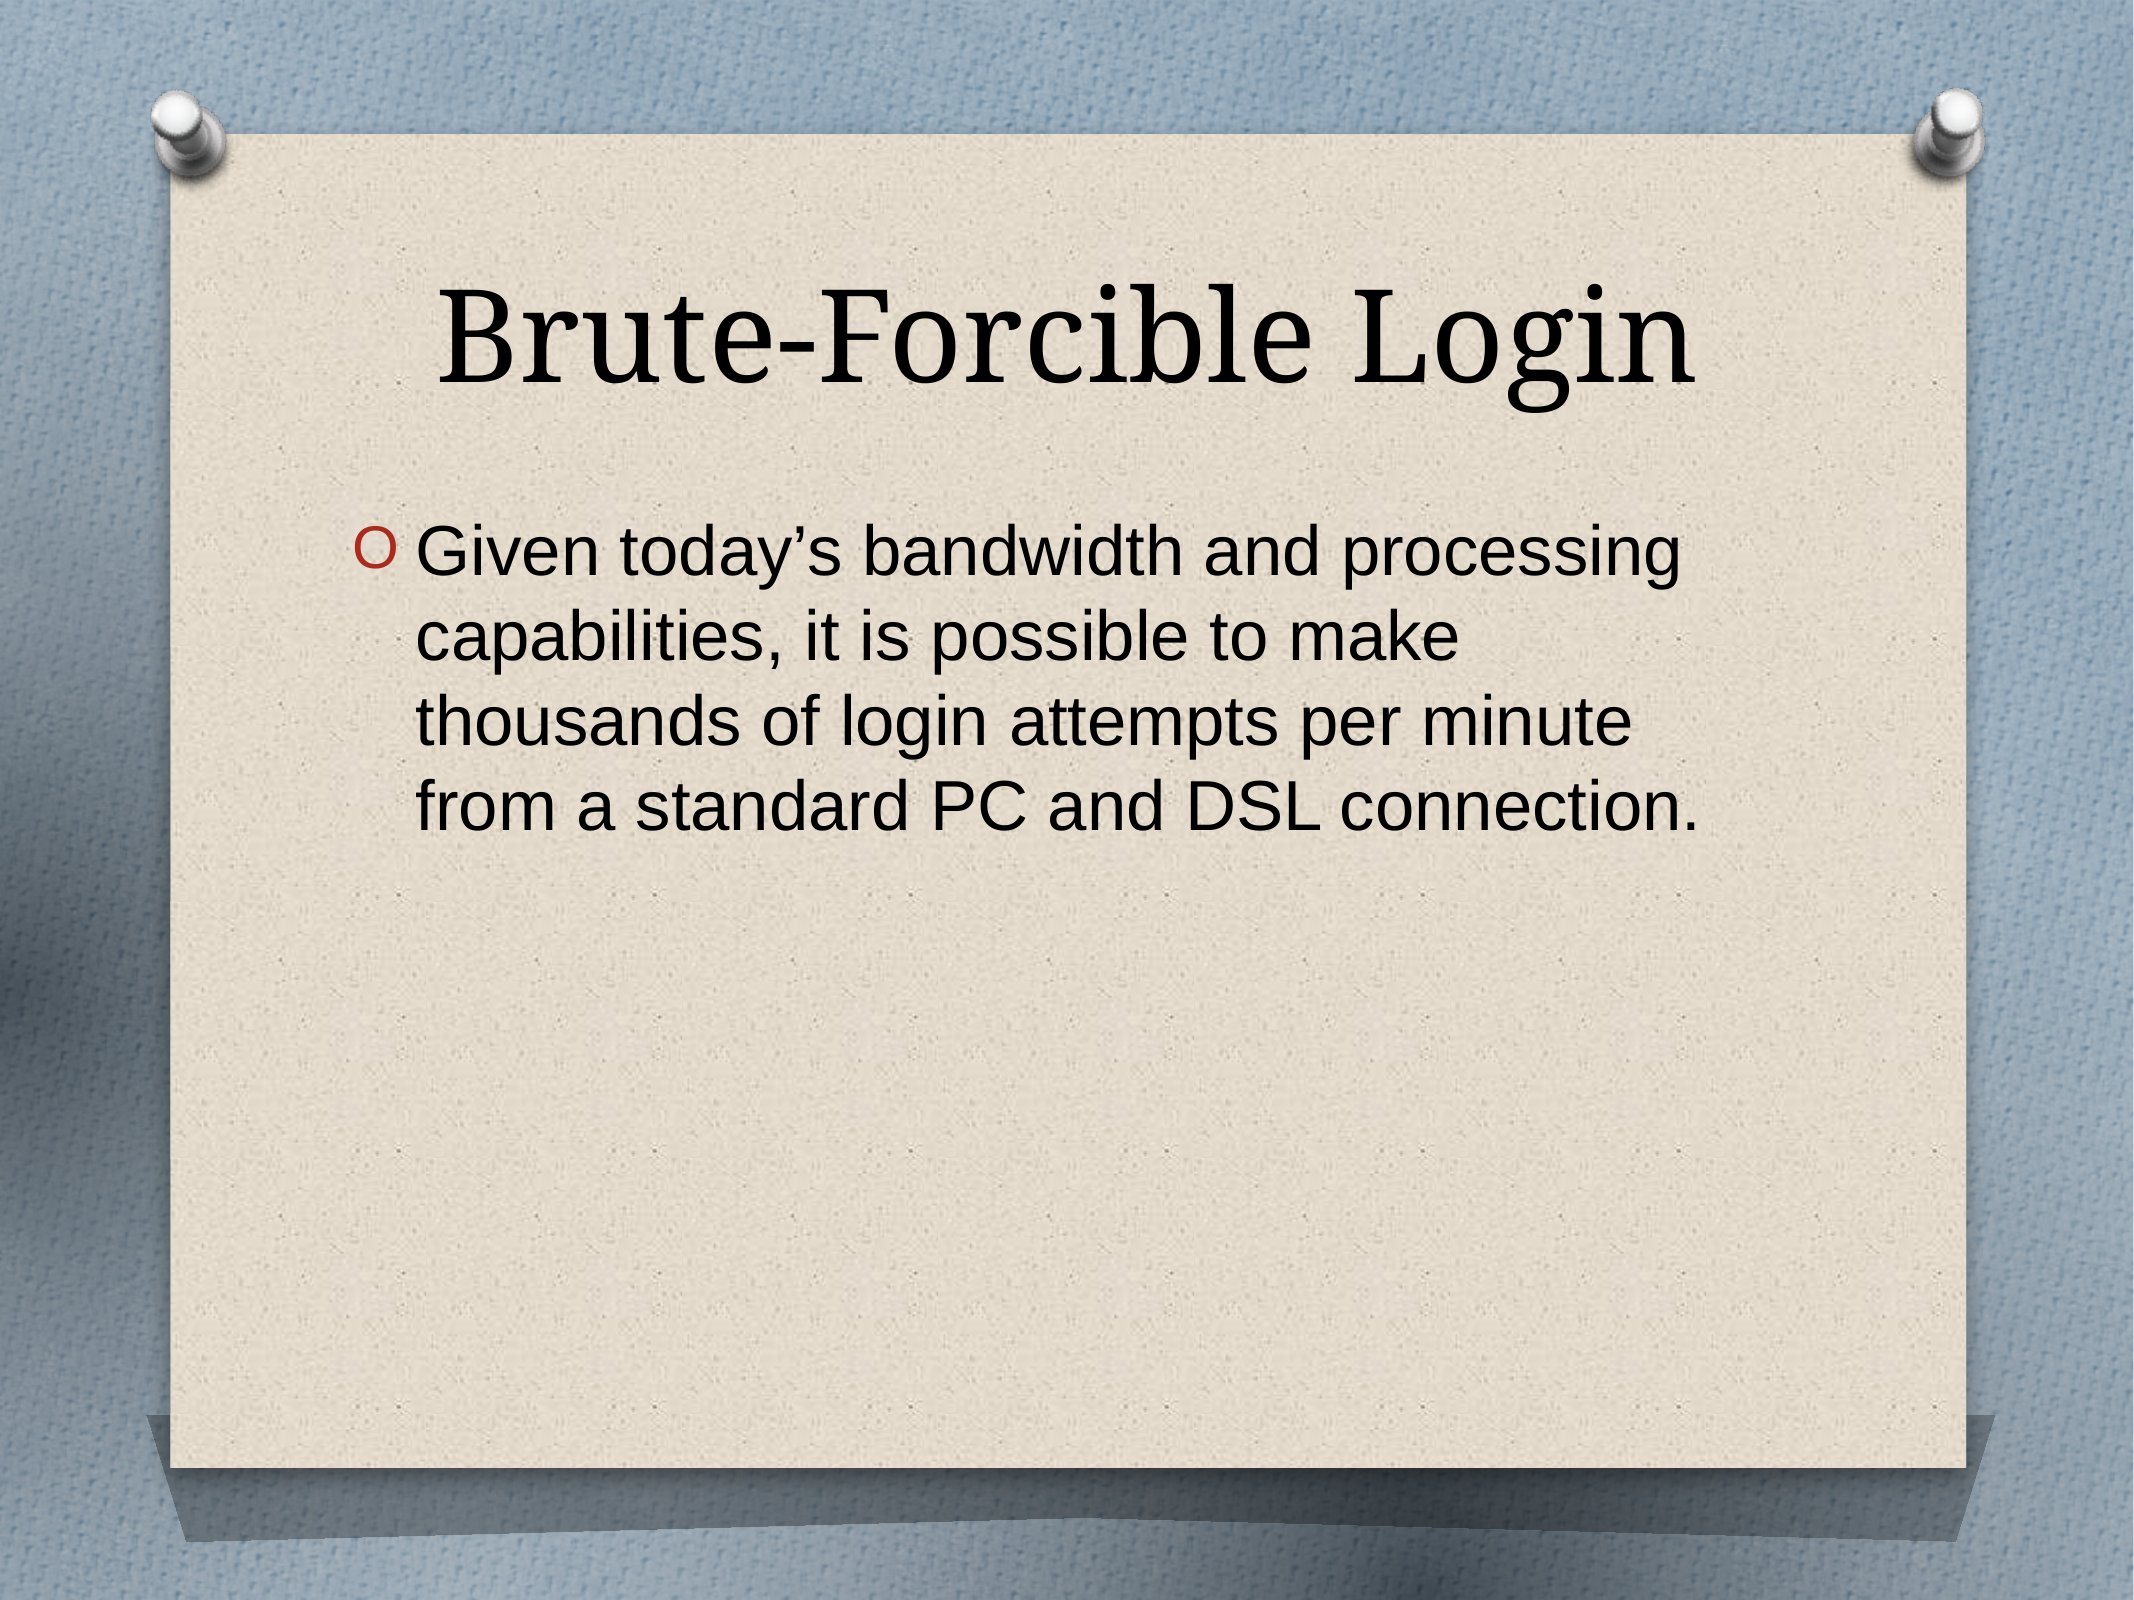

# Brute-Forcible Login
Given today’s bandwidth and processing capabilities, it is possible to make thousands of login attempts per minute from a standard PC and DSL connection.